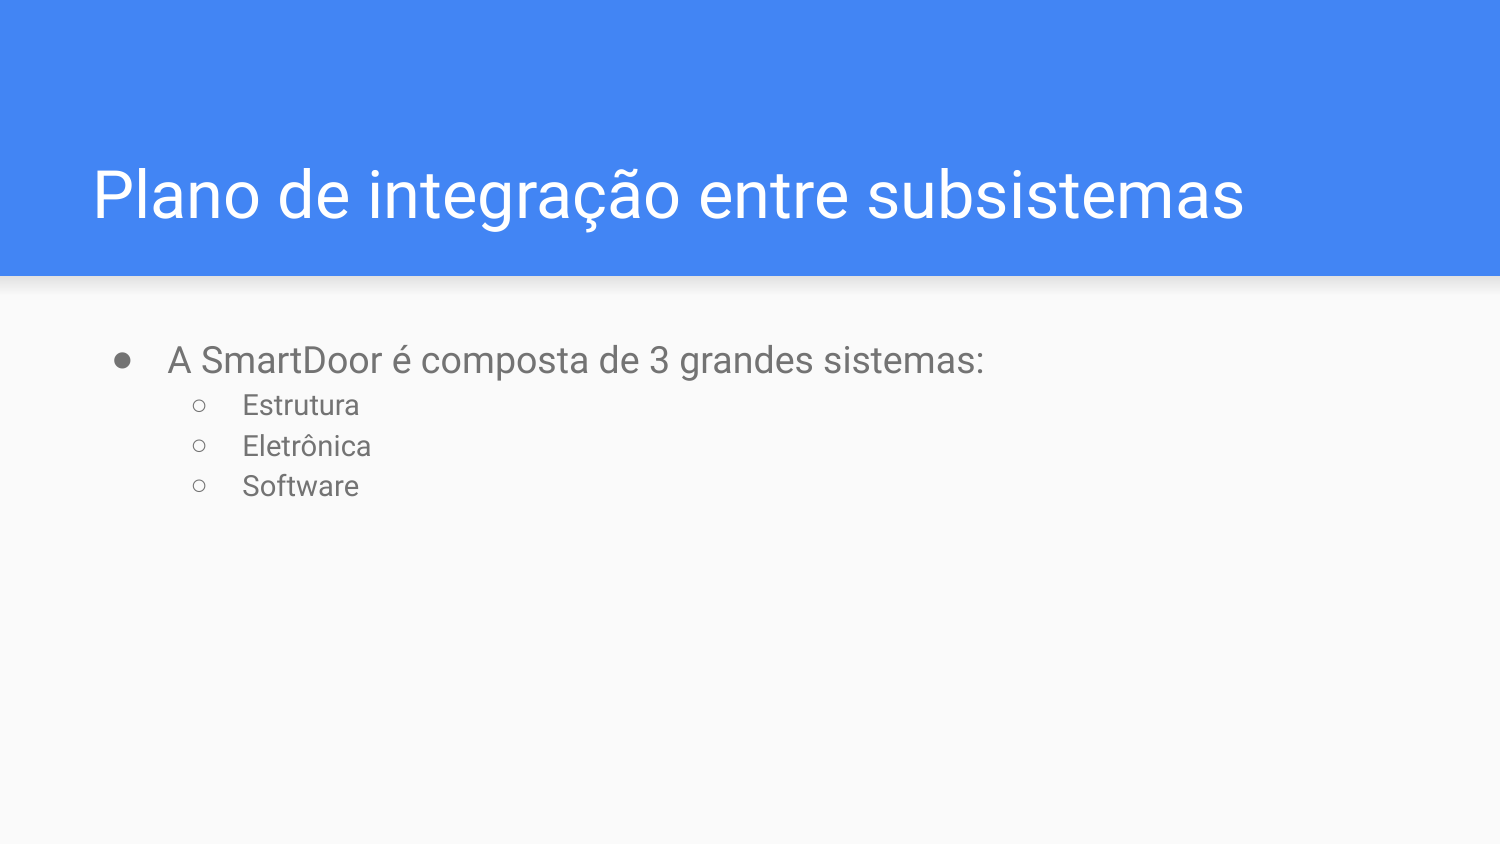

# Plano de integração entre subsistemas
A SmartDoor é composta de 3 grandes sistemas:
Estrutura
Eletrônica
Software